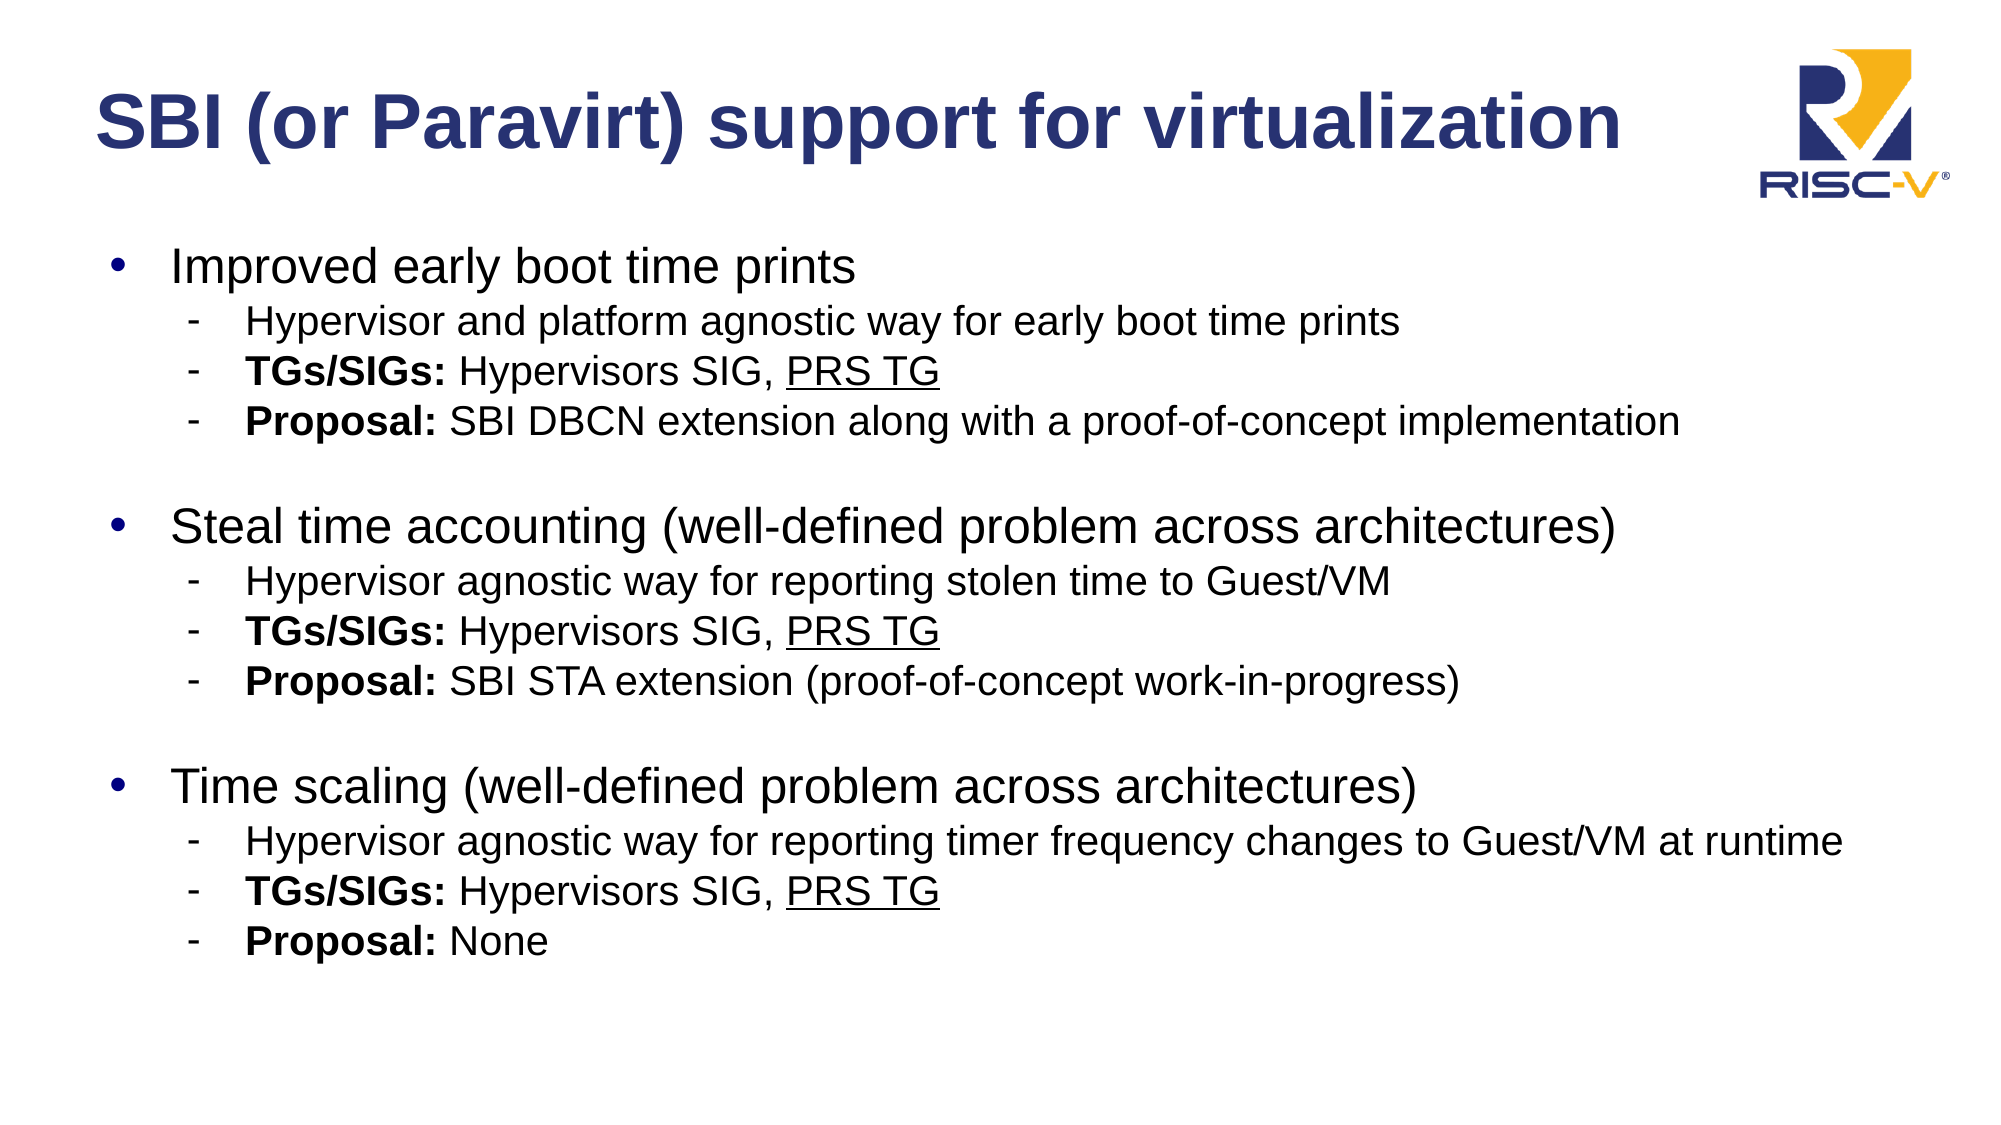

# SBI (or Paravirt) support for virtualization
Improved early boot time prints
Hypervisor and platform agnostic way for early boot time prints
TGs/SIGs: Hypervisors SIG, PRS TG
Proposal: SBI DBCN extension along with a proof-of-concept implementation
Steal time accounting (well-defined problem across architectures)
Hypervisor agnostic way for reporting stolen time to Guest/VM
TGs/SIGs: Hypervisors SIG, PRS TG
Proposal: SBI STA extension (proof-of-concept work-in-progress)
Time scaling (well-defined problem across architectures)
Hypervisor agnostic way for reporting timer frequency changes to Guest/VM at runtime
TGs/SIGs: Hypervisors SIG, PRS TG
Proposal: None
3